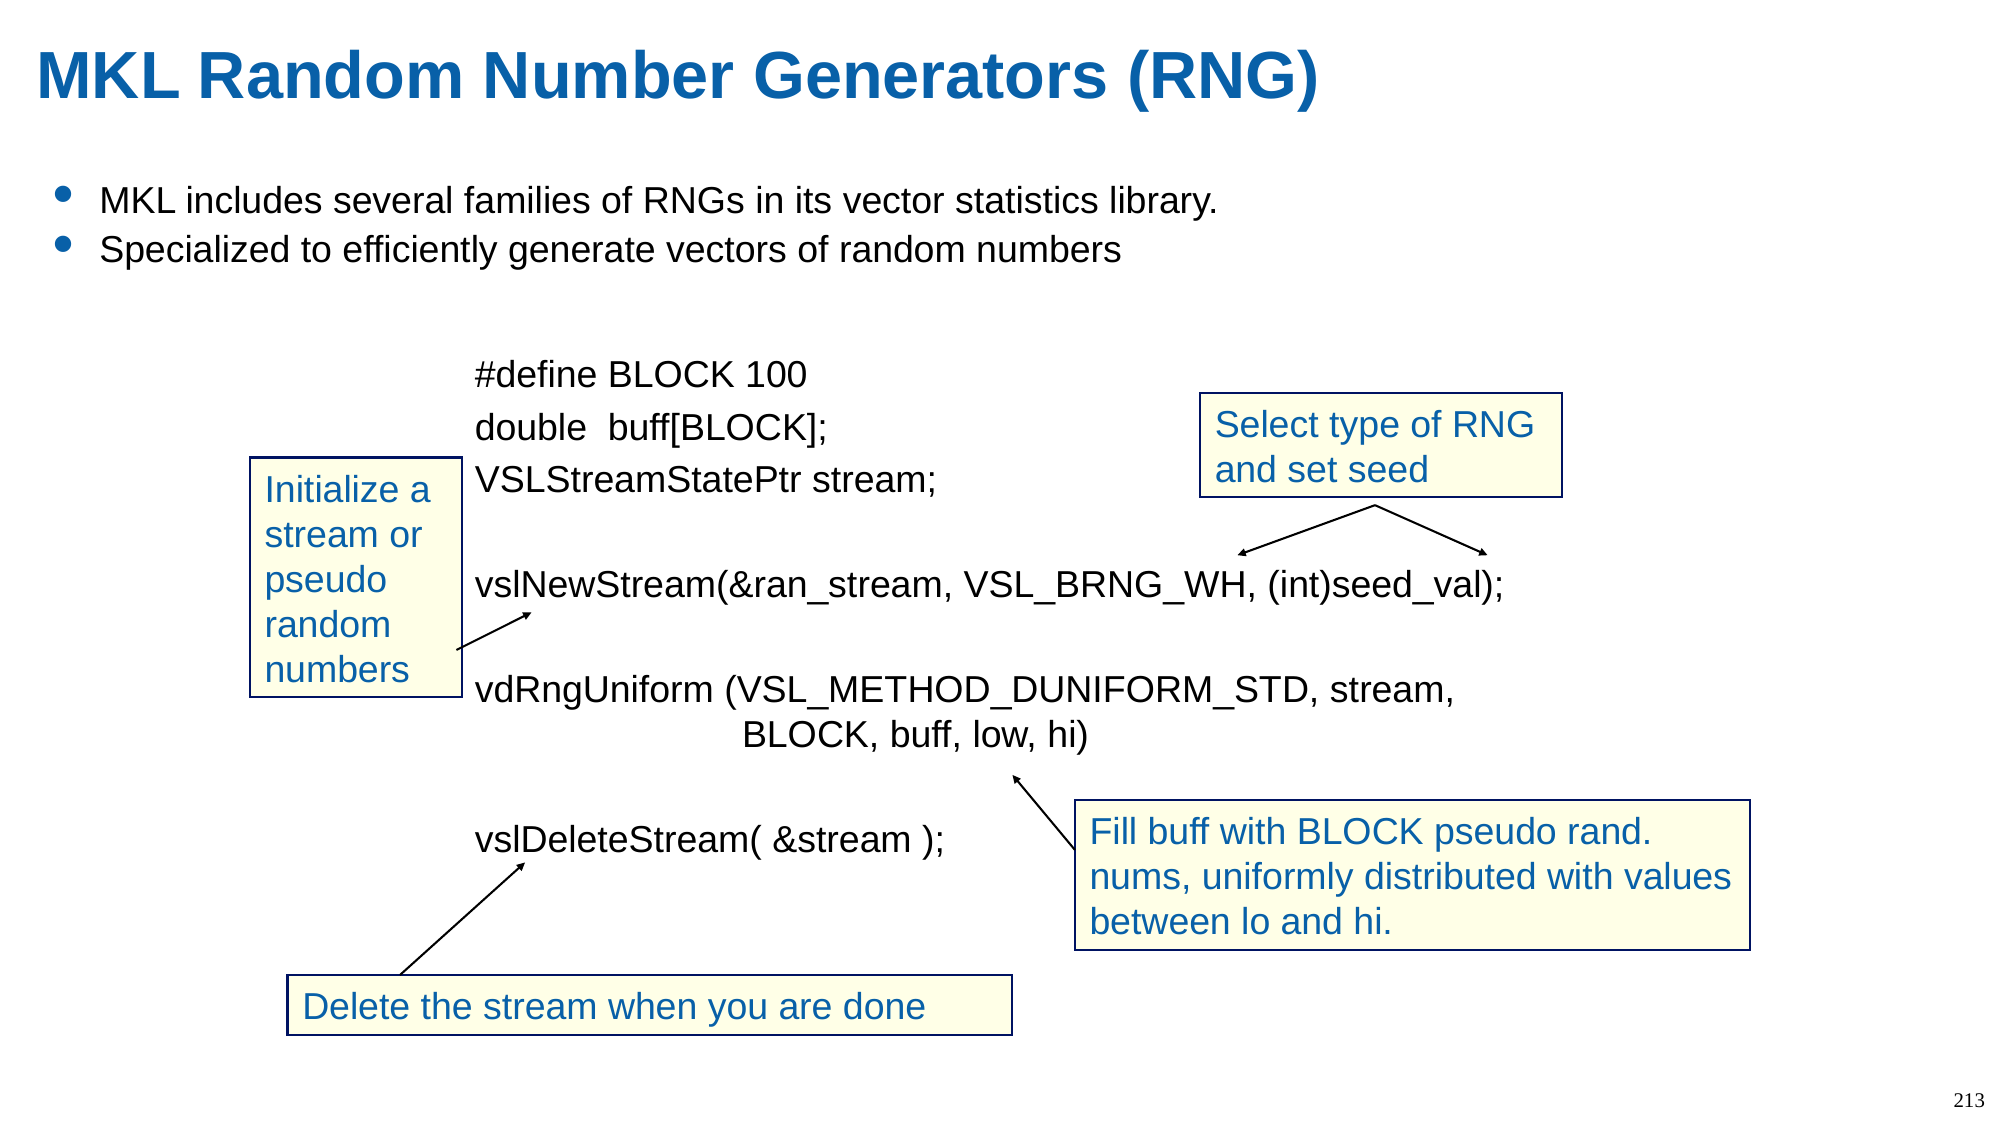

# MKL Random Number Generators (RNG)
MKL includes several families of RNGs in its vector statistics library.
Specialized to efficiently generate vectors of random numbers
#define BLOCK 100
double  buff[BLOCK];
VSLStreamStatePtr stream;

vslNewStream(&ran_stream, VSL_BRNG_WH, (int)seed_val);

vdRngUniform (VSL_METHOD_DUNIFORM_STD, stream,
                      BLOCK, buff, low, hi)

vslDeleteStream( &stream );
Select type of RNG and set seed
Initialize a stream or pseudo random numbers

Fill buff with BLOCK pseudo rand.  nums, uniformly distributed with values between lo and hi.

Delete the stream when you are done
213